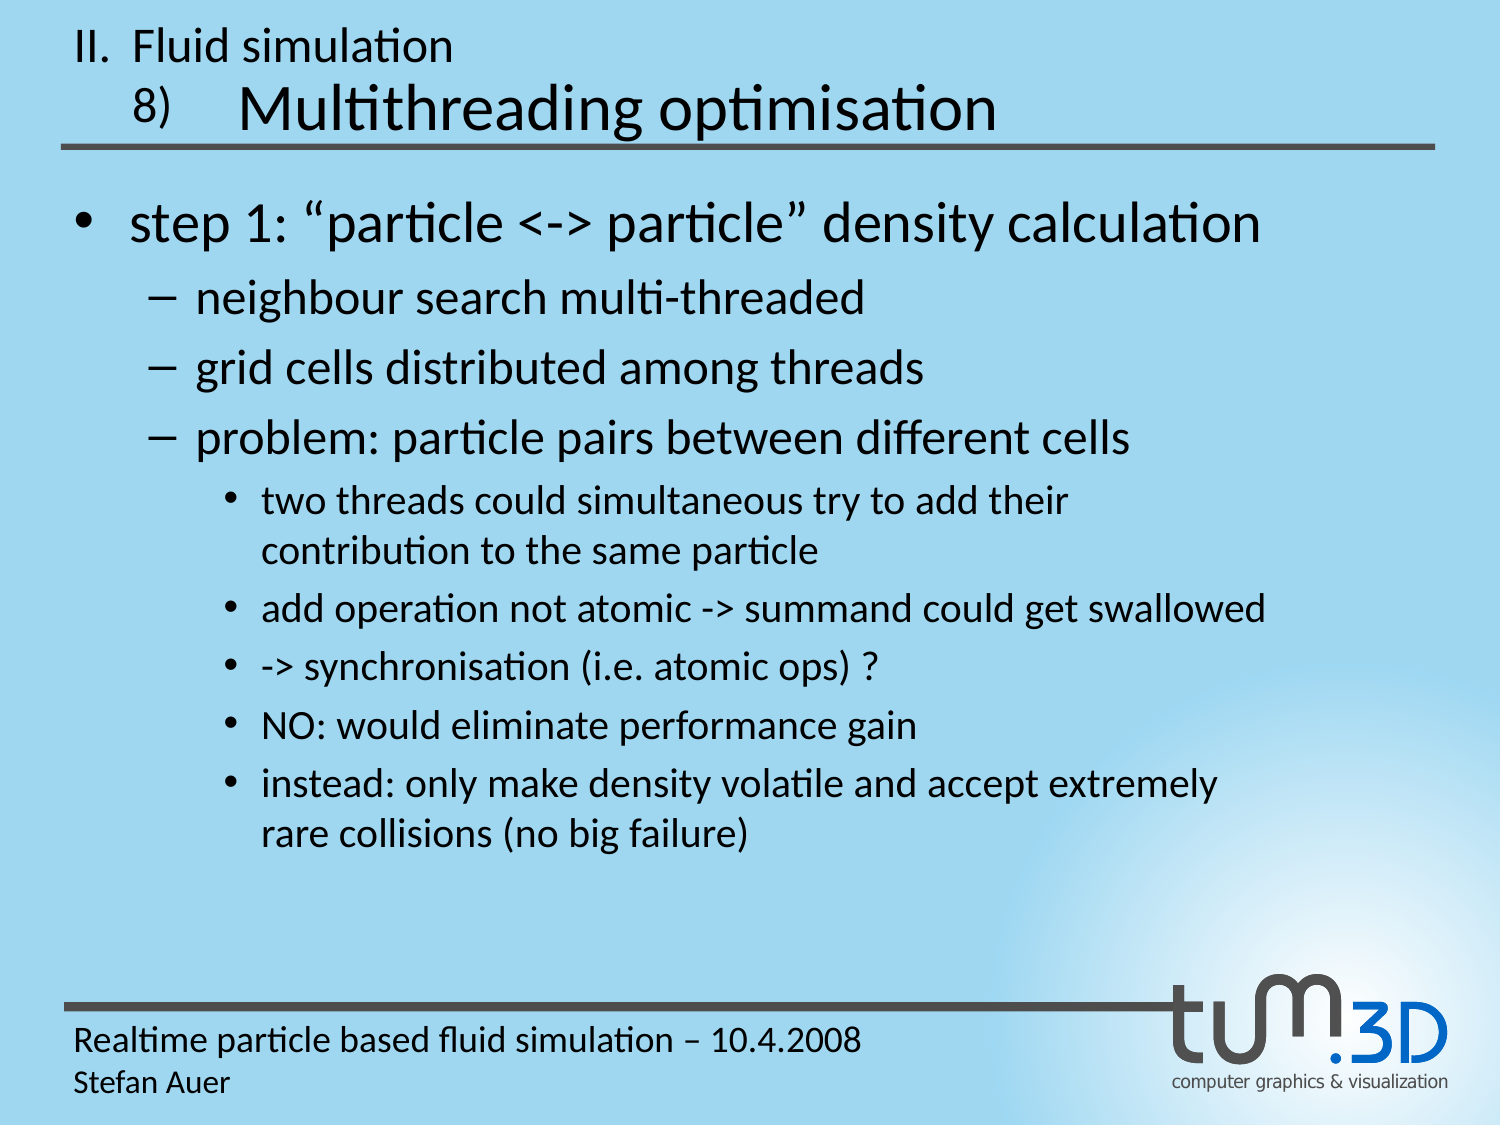

II.
Fluid simulation
Multithreading optimisation
8)
step 1: “particle <-> particle” density calculation
neighbour search multi-threaded
grid cells distributed among threads
problem: particle pairs between different cells
two threads could simultaneous try to add their
contribution to the same particle
add operation not atomic -> summand could get swallowed
-> synchronisation (i.e. atomic ops) ?
NO: would eliminate performance gain
instead: only make density volatile and accept extremely
rare collisions (no big failure)